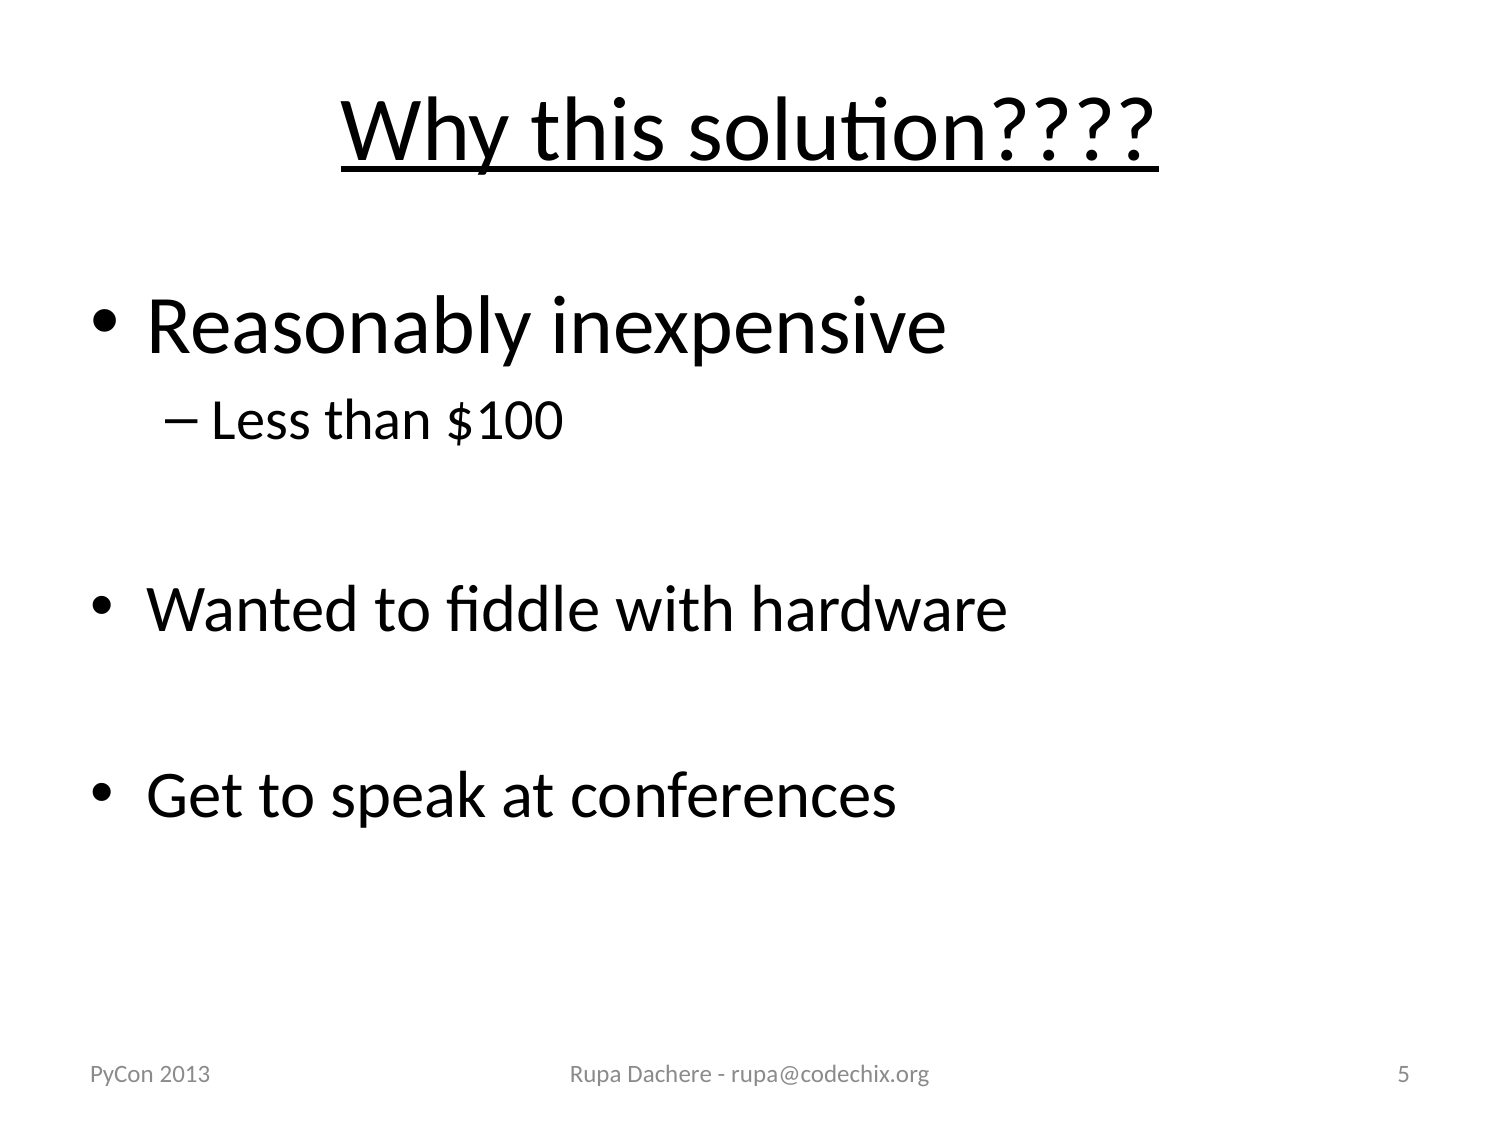

# Why this solution????
Reasonably inexpensive
Less than $100

Wanted to fiddle with hardware

Get to speak at conferences
PyCon 2013
Rupa Dachere - rupa@codechix.org
5